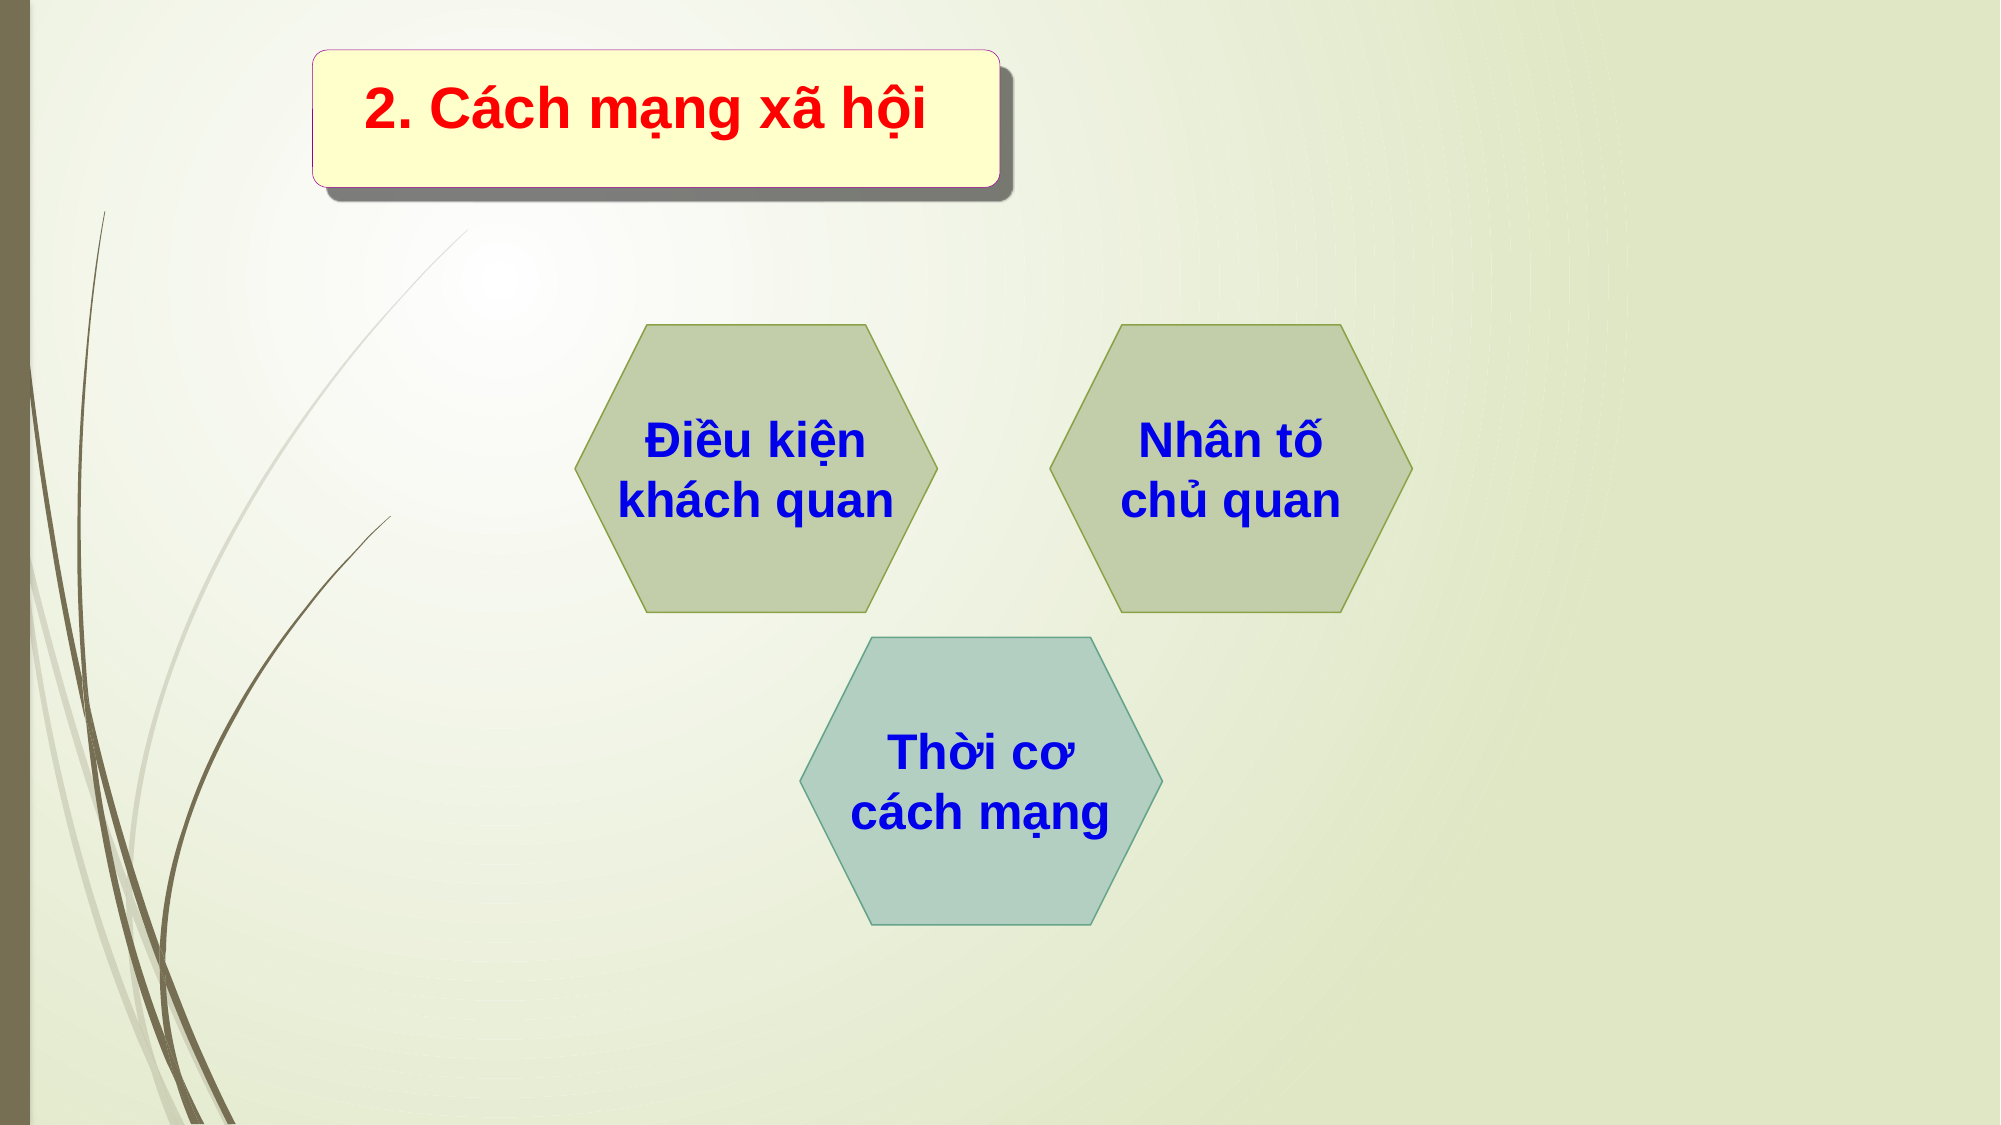

2. Cách mạng xã hội

Điều kiện khách quan
Nhân tố chủ quan

Thời cơ cách mạng